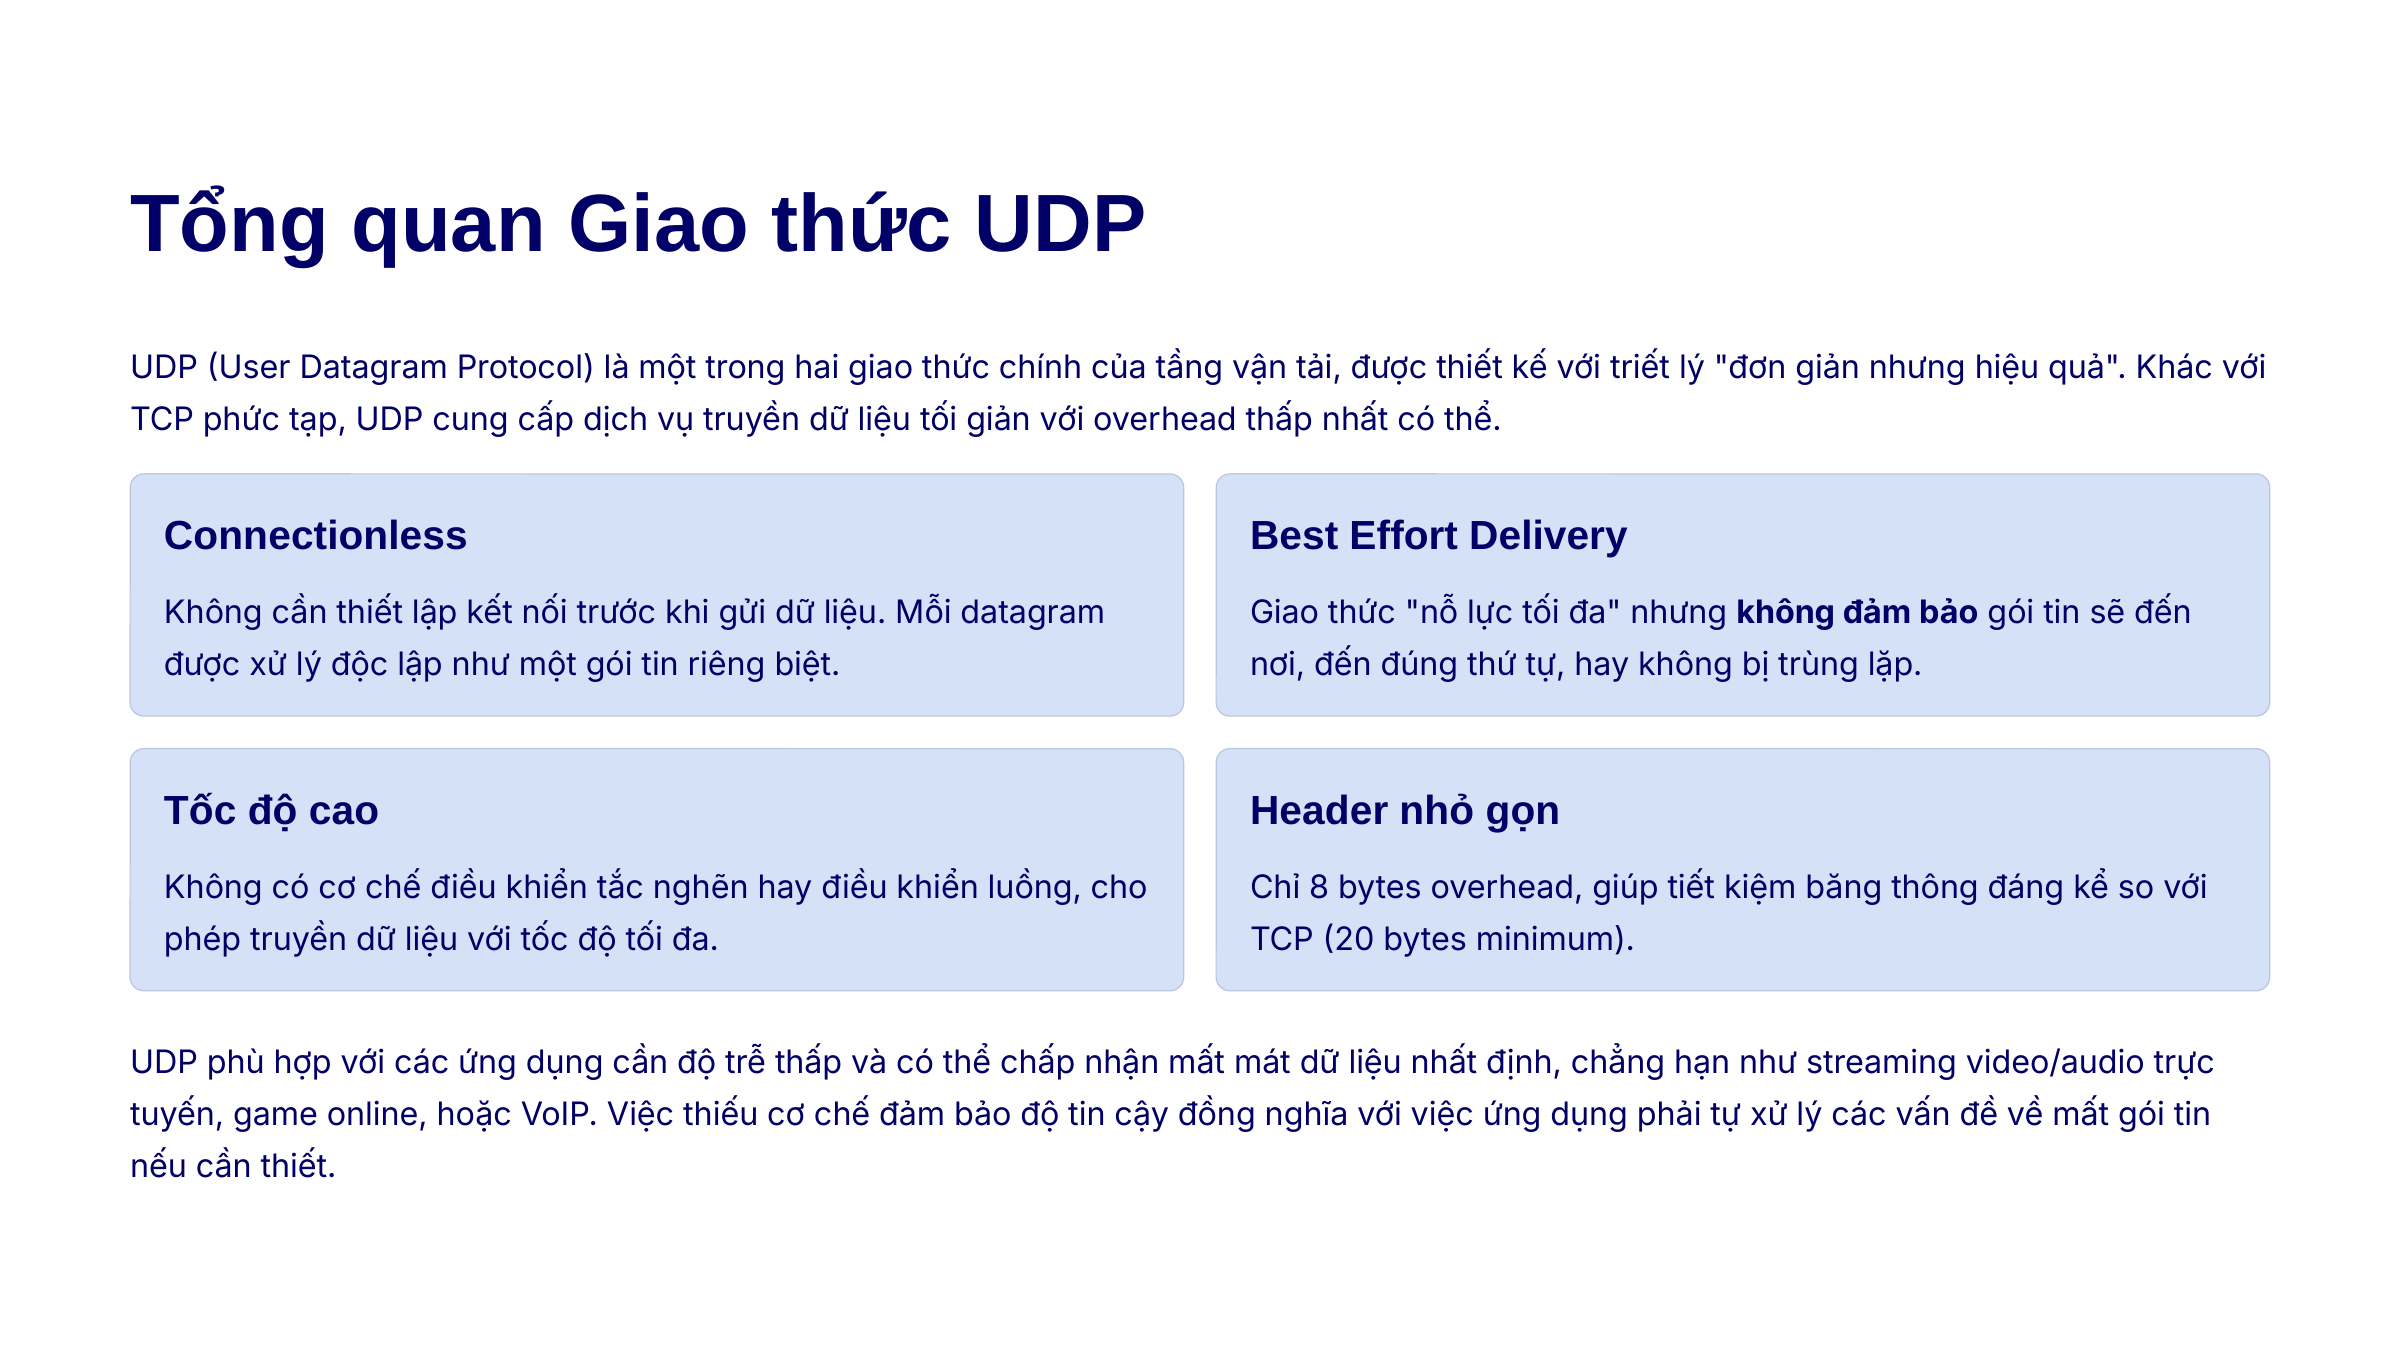

Tổng quan Giao thức UDP
UDP (User Datagram Protocol) là một trong hai giao thức chính của tầng vận tải, được thiết kế với triết lý "đơn giản nhưng hiệu quả". Khác với TCP phức tạp, UDP cung cấp dịch vụ truyền dữ liệu tối giản với overhead thấp nhất có thể.

Connectionless
Best Effort Delivery
Không cần thiết lập kết nối trước khi gửi dữ liệu. Mỗi datagram được xử lý độc lập như một gói tin riêng biệt.
Giao thức "nỗ lực tối đa" nhưng không đảm bảo gói tin sẽ đến nơi, đến đúng thứ tự, hay không bị trùng lặp.

Tốc độ cao
Header nhỏ gọn
Không có cơ chế điều khiển tắc nghẽn hay điều khiển luồng, cho phép truyền dữ liệu với tốc độ tối đa.
Chỉ 8 bytes overhead, giúp tiết kiệm băng thông đáng kể so với TCP (20 bytes minimum).
UDP phù hợp với các ứng dụng cần độ trễ thấp và có thể chấp nhận mất mát dữ liệu nhất định, chẳng hạn như streaming video/audio trực tuyến, game online, hoặc VoIP. Việc thiếu cơ chế đảm bảo độ tin cậy đồng nghĩa với việc ứng dụng phải tự xử lý các vấn đề về mất gói tin nếu cần thiết.